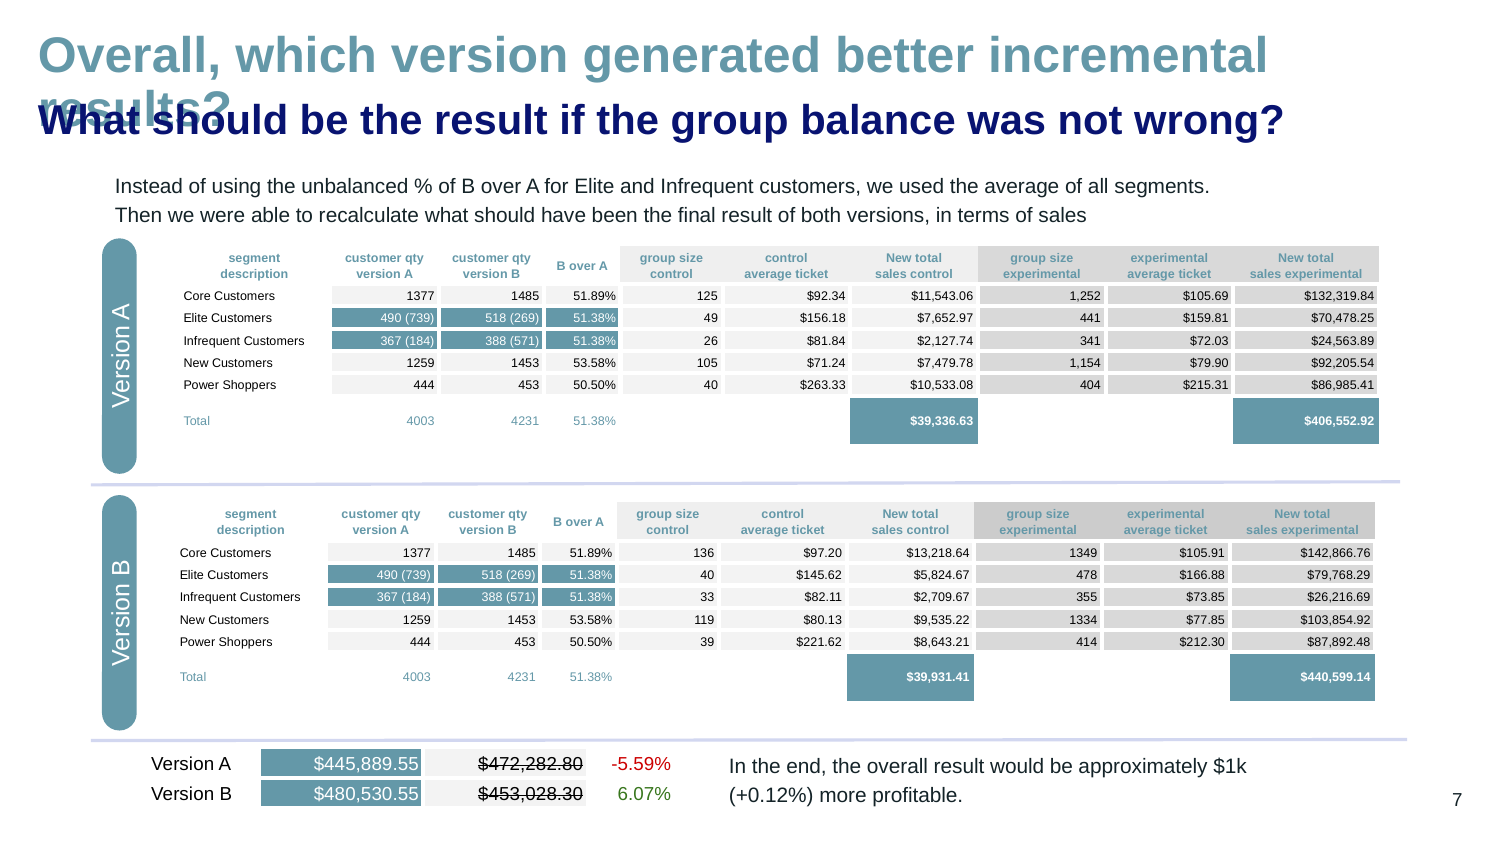

# Overall, which version generated better incremental results?
What should be the result if the group balance was not wrong?
Instead of using the unbalanced % of B over A for Elite and Infrequent customers, we used the average of all segments.
Then we were able to recalculate what should have been the final result of both versions, in terms of sales
| segment description | customer qty version A | customer qty version B | B over A | group size control | control average ticket | New total sales control | group size experimental | experimental average ticket | New total sales experimental |
| --- | --- | --- | --- | --- | --- | --- | --- | --- | --- |
| Core Customers | 1377 | 1485 | 51.89% | 125 | $92.34 | $11,543.06 | 1,252 | $105.69 | $132,319.84 |
| Elite Customers | 490 (739) | 518 (269) | 51.38% | 49 | $156.18 | $7,652.97 | 441 | $159.81 | $70,478.25 |
| Infrequent Customers | 367 (184) | 388 (571) | 51.38% | 26 | $81.84 | $2,127.74 | 341 | $72.03 | $24,563.89 |
| New Customers | 1259 | 1453 | 53.58% | 105 | $71.24 | $7,479.78 | 1,154 | $79.90 | $92,205.54 |
| Power Shoppers | 444 | 453 | 50.50% | 40 | $263.33 | $10,533.08 | 404 | $215.31 | $86,985.41 |
| Total | 4003 | 4231 | 51.38% |  |  | $39,336.63 |  |  | $406,552.92 |
Version A
| segment description | customer qty version A | customer qty version B | B over A | group size control | control average ticket | New total sales control | group size experimental | experimental average ticket | New total sales experimental |
| --- | --- | --- | --- | --- | --- | --- | --- | --- | --- |
| Core Customers | 1377 | 1485 | 51.89% | 136 | $97.20 | $13,218.64 | 1349 | $105.91 | $142,866.76 |
| Elite Customers | 490 (739) | 518 (269) | 51.38% | 40 | $145.62 | $5,824.67 | 478 | $166.88 | $79,768.29 |
| Infrequent Customers | 367 (184) | 388 (571) | 51.38% | 33 | $82.11 | $2,709.67 | 355 | $73.85 | $26,216.69 |
| New Customers | 1259 | 1453 | 53.58% | 119 | $80.13 | $9,535.22 | 1334 | $77.85 | $103,854.92 |
| Power Shoppers | 444 | 453 | 50.50% | 39 | $221.62 | $8,643.21 | 414 | $212.30 | $87,892.48 |
| Total | 4003 | 4231 | 51.38% |  |  | $39,931.41 |  |  | $440,599.14 |
Version B
In the end, the overall result would be approximately $1k (+0.12%) more profitable.
| Version A | $445,889.55 | $472,282.80 | -5.59% |
| --- | --- | --- | --- |
| Version B | $480,530.55 | $453,028.30 | 6.07% |